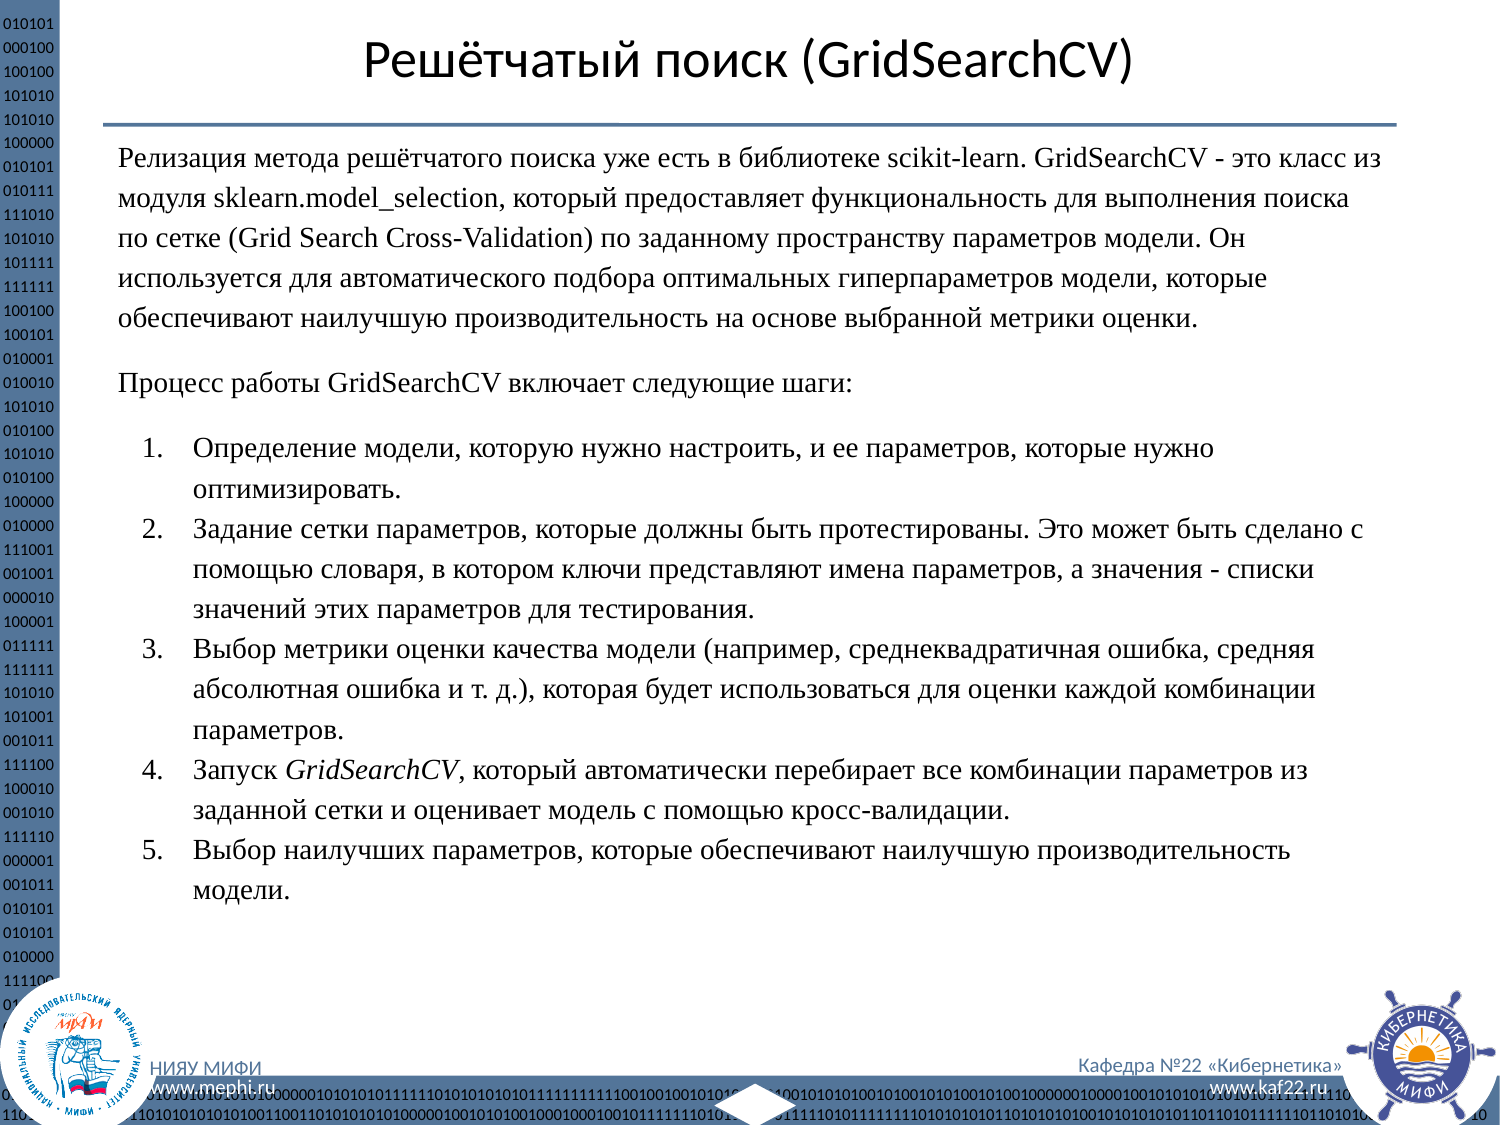

Решётчатый поиск (GridSearchCV)

Релизация метода решётчатого поиска уже есть в библиотеке scikit-learn. GridSearchCV - это класс из модуля sklearn.model_selection, который предоставляет функциональность для выполнения поиска по сетке (Grid Search Cross-Validation) по заданному пространству параметров модели. Он используется для автоматического подбора оптимальных гиперпараметров модели, которые обеспечивают наилучшую производительность на основе выбранной метрики оценки.
Процесс работы GridSearchCV включает следующие шаги:
Определение модели, которую нужно настроить, и ее параметров, которые нужно оптимизировать.
Задание сетки параметров, которые должны быть протестированы. Это может быть сделано с помощью словаря, в котором ключи представляют имена параметров, а значения - списки значений этих параметров для тестирования.
Выбор метрики оценки качества модели (например, среднеквадратичная ошибка, средняя абсолютная ошибка и т. д.), которая будет использоваться для оценки каждой комбинации параметров.
Запуск GridSearchCV, который автоматически перебирает все комбинации параметров из заданной сетки и оценивает модель с помощью кросс-валидации.
Выбор наилучших параметров, которые обеспечивают наилучшую производительность модели.

19